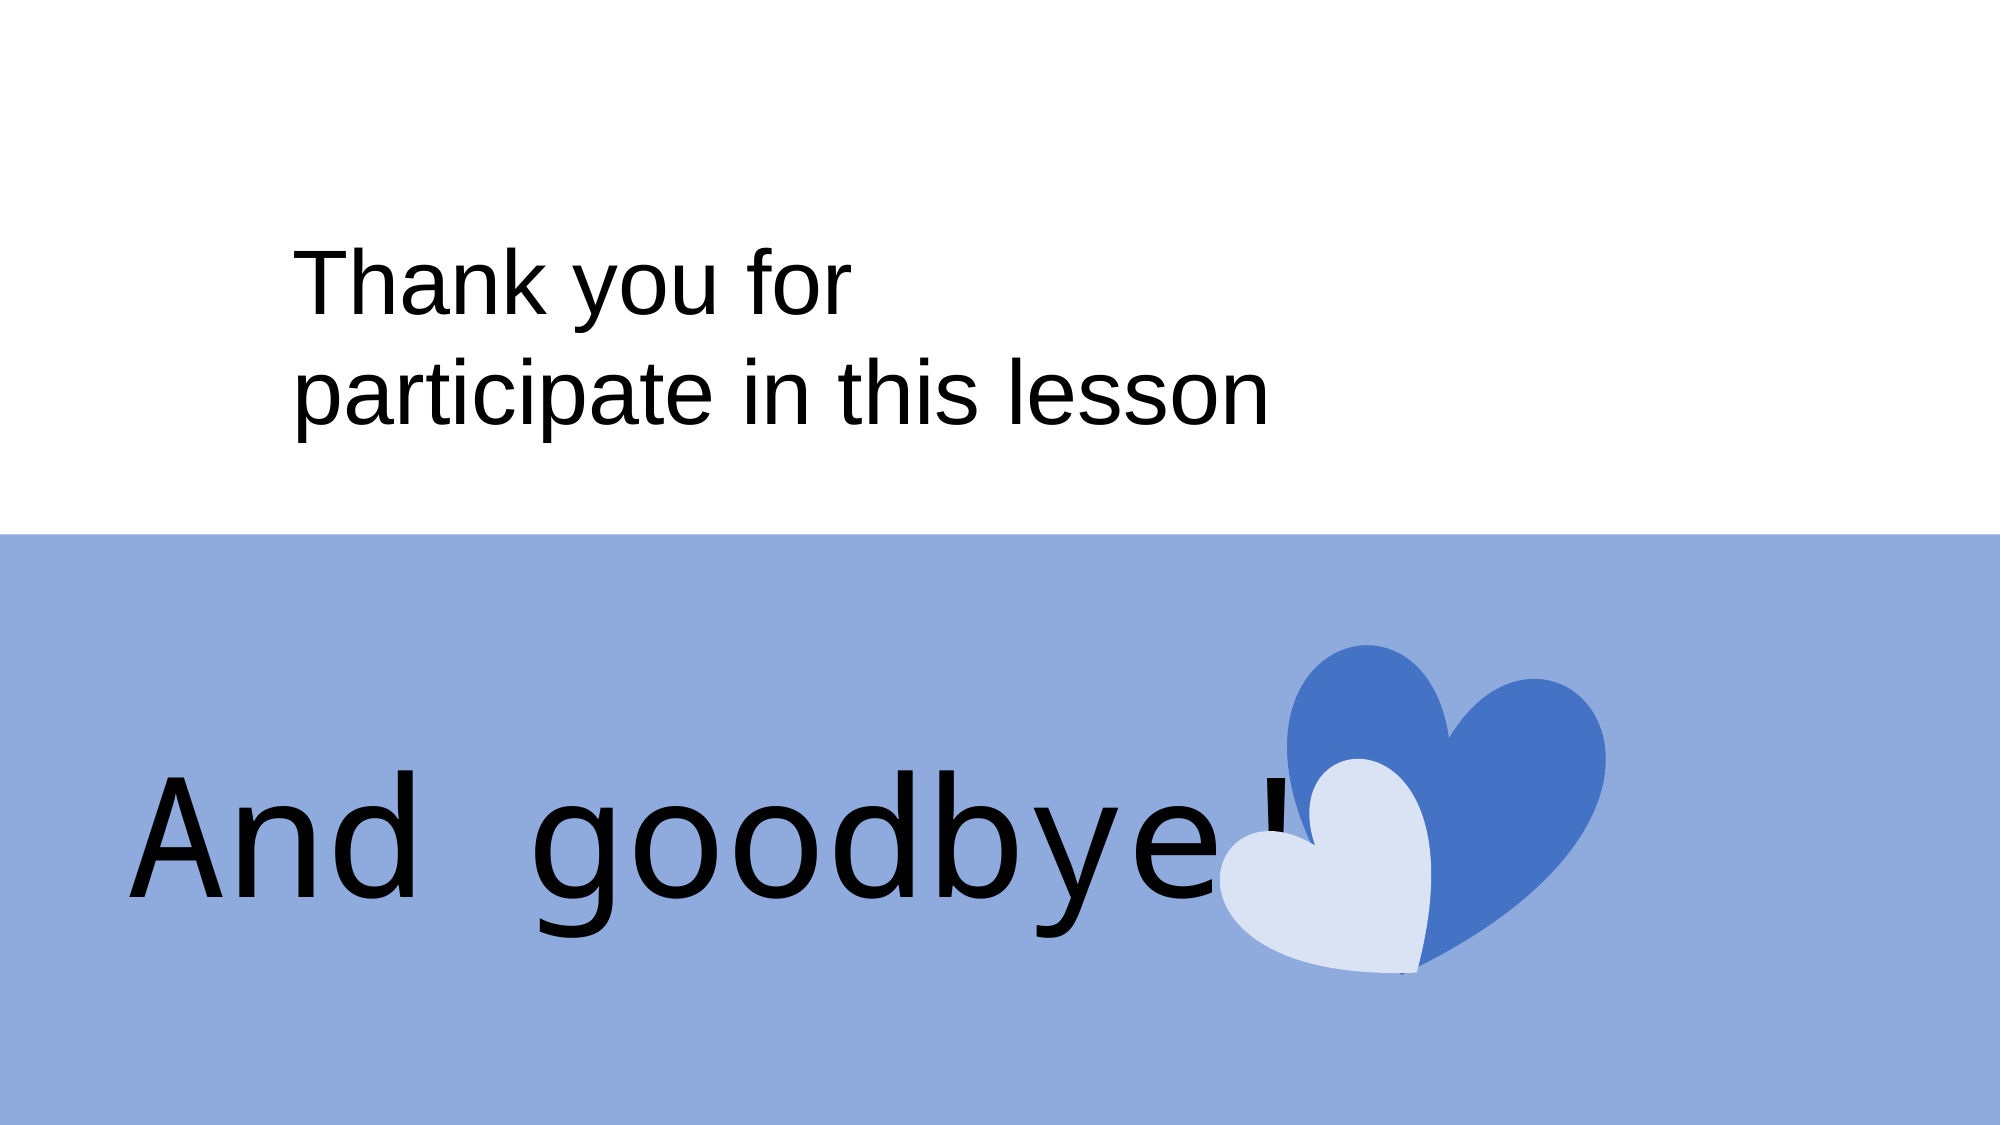

Thank you for
participate in this lesson

And goodbye!